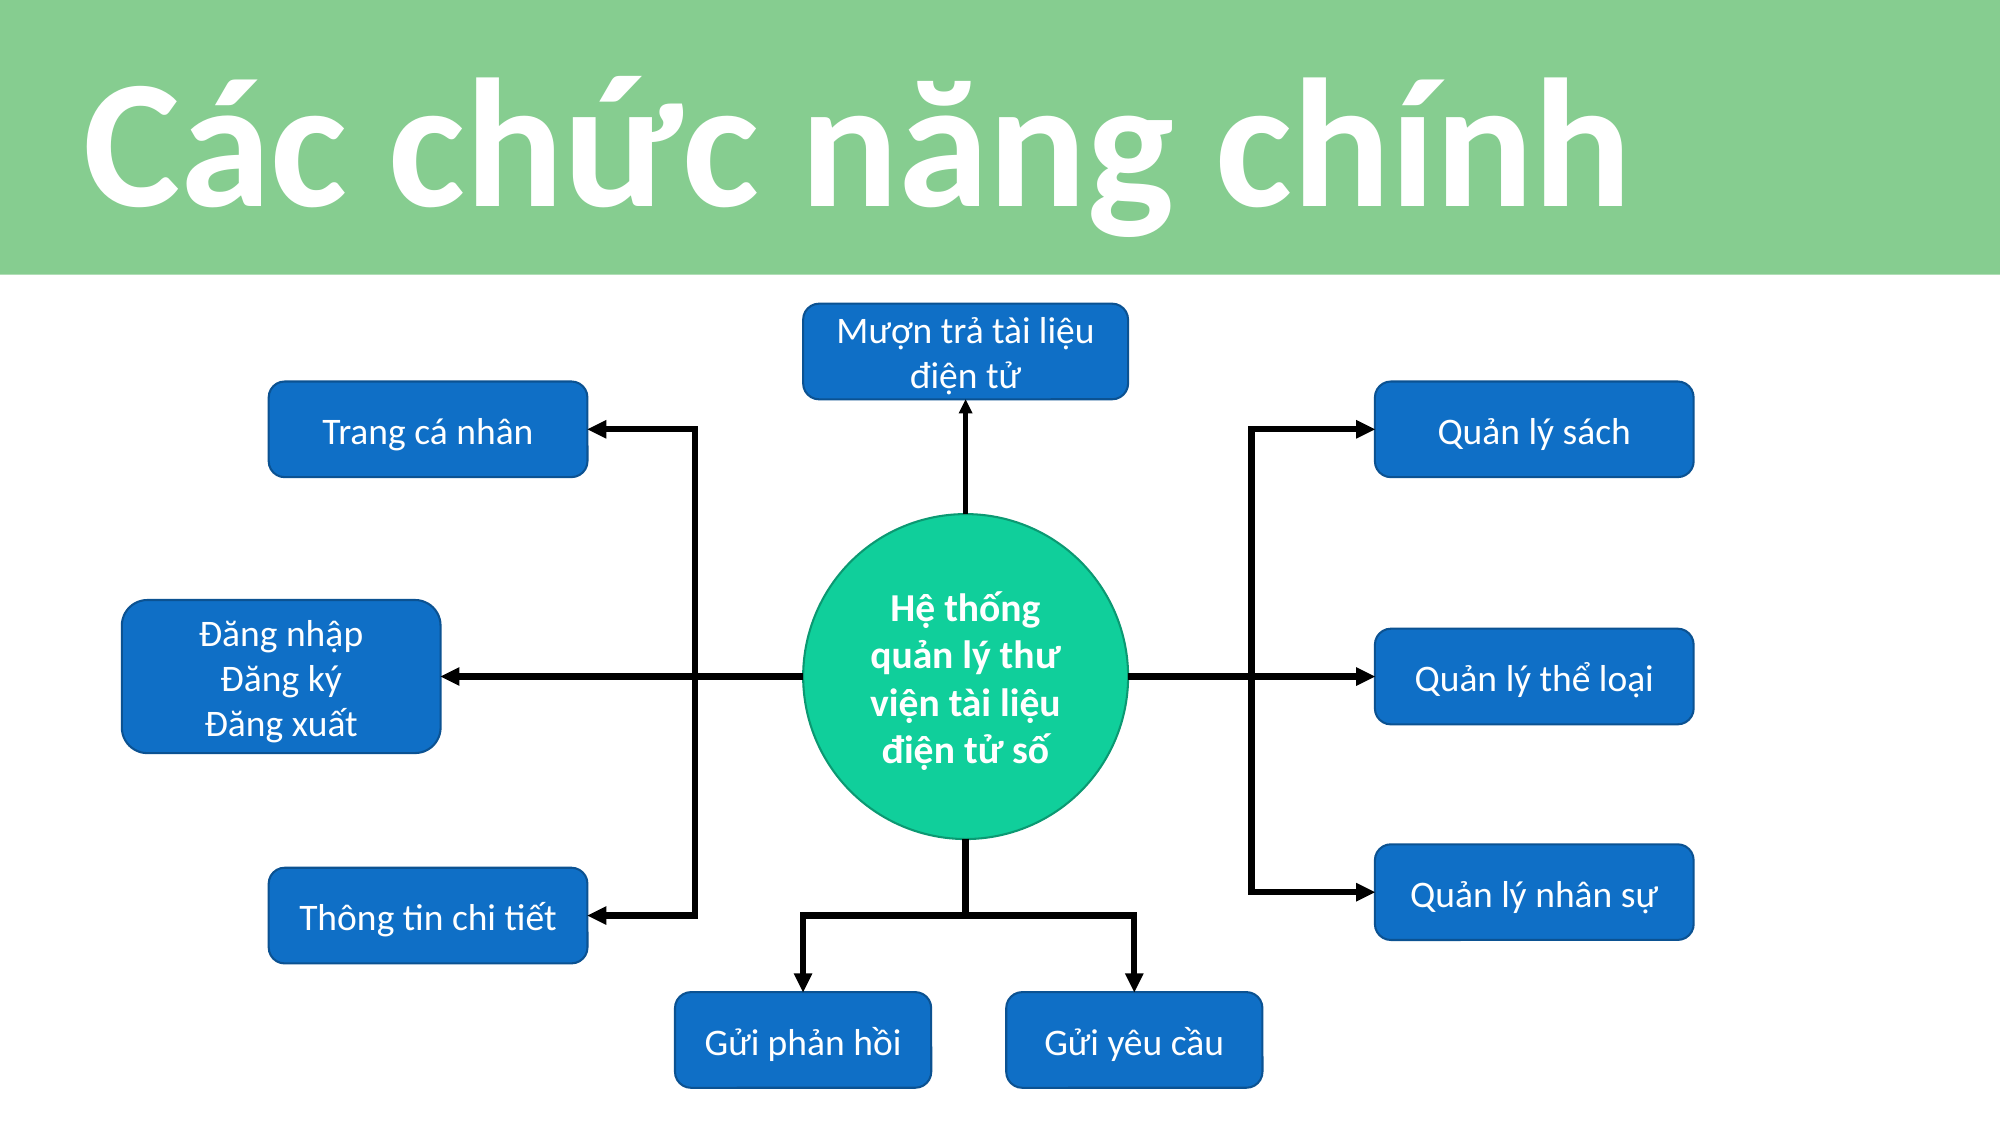

# Các chức năng chính
Mượn trả tài liệu điện tử
Trang cá nhân
Quản lý sách
Hệ thống quản lý thư viện tài liệu điện tử số
Đăng nhập
Đăng ký
Đăng xuất
Quản lý thể loại
Quản lý nhân sự
Thông tin chi tiết
Gửi phản hồi
Gửi yêu cầu